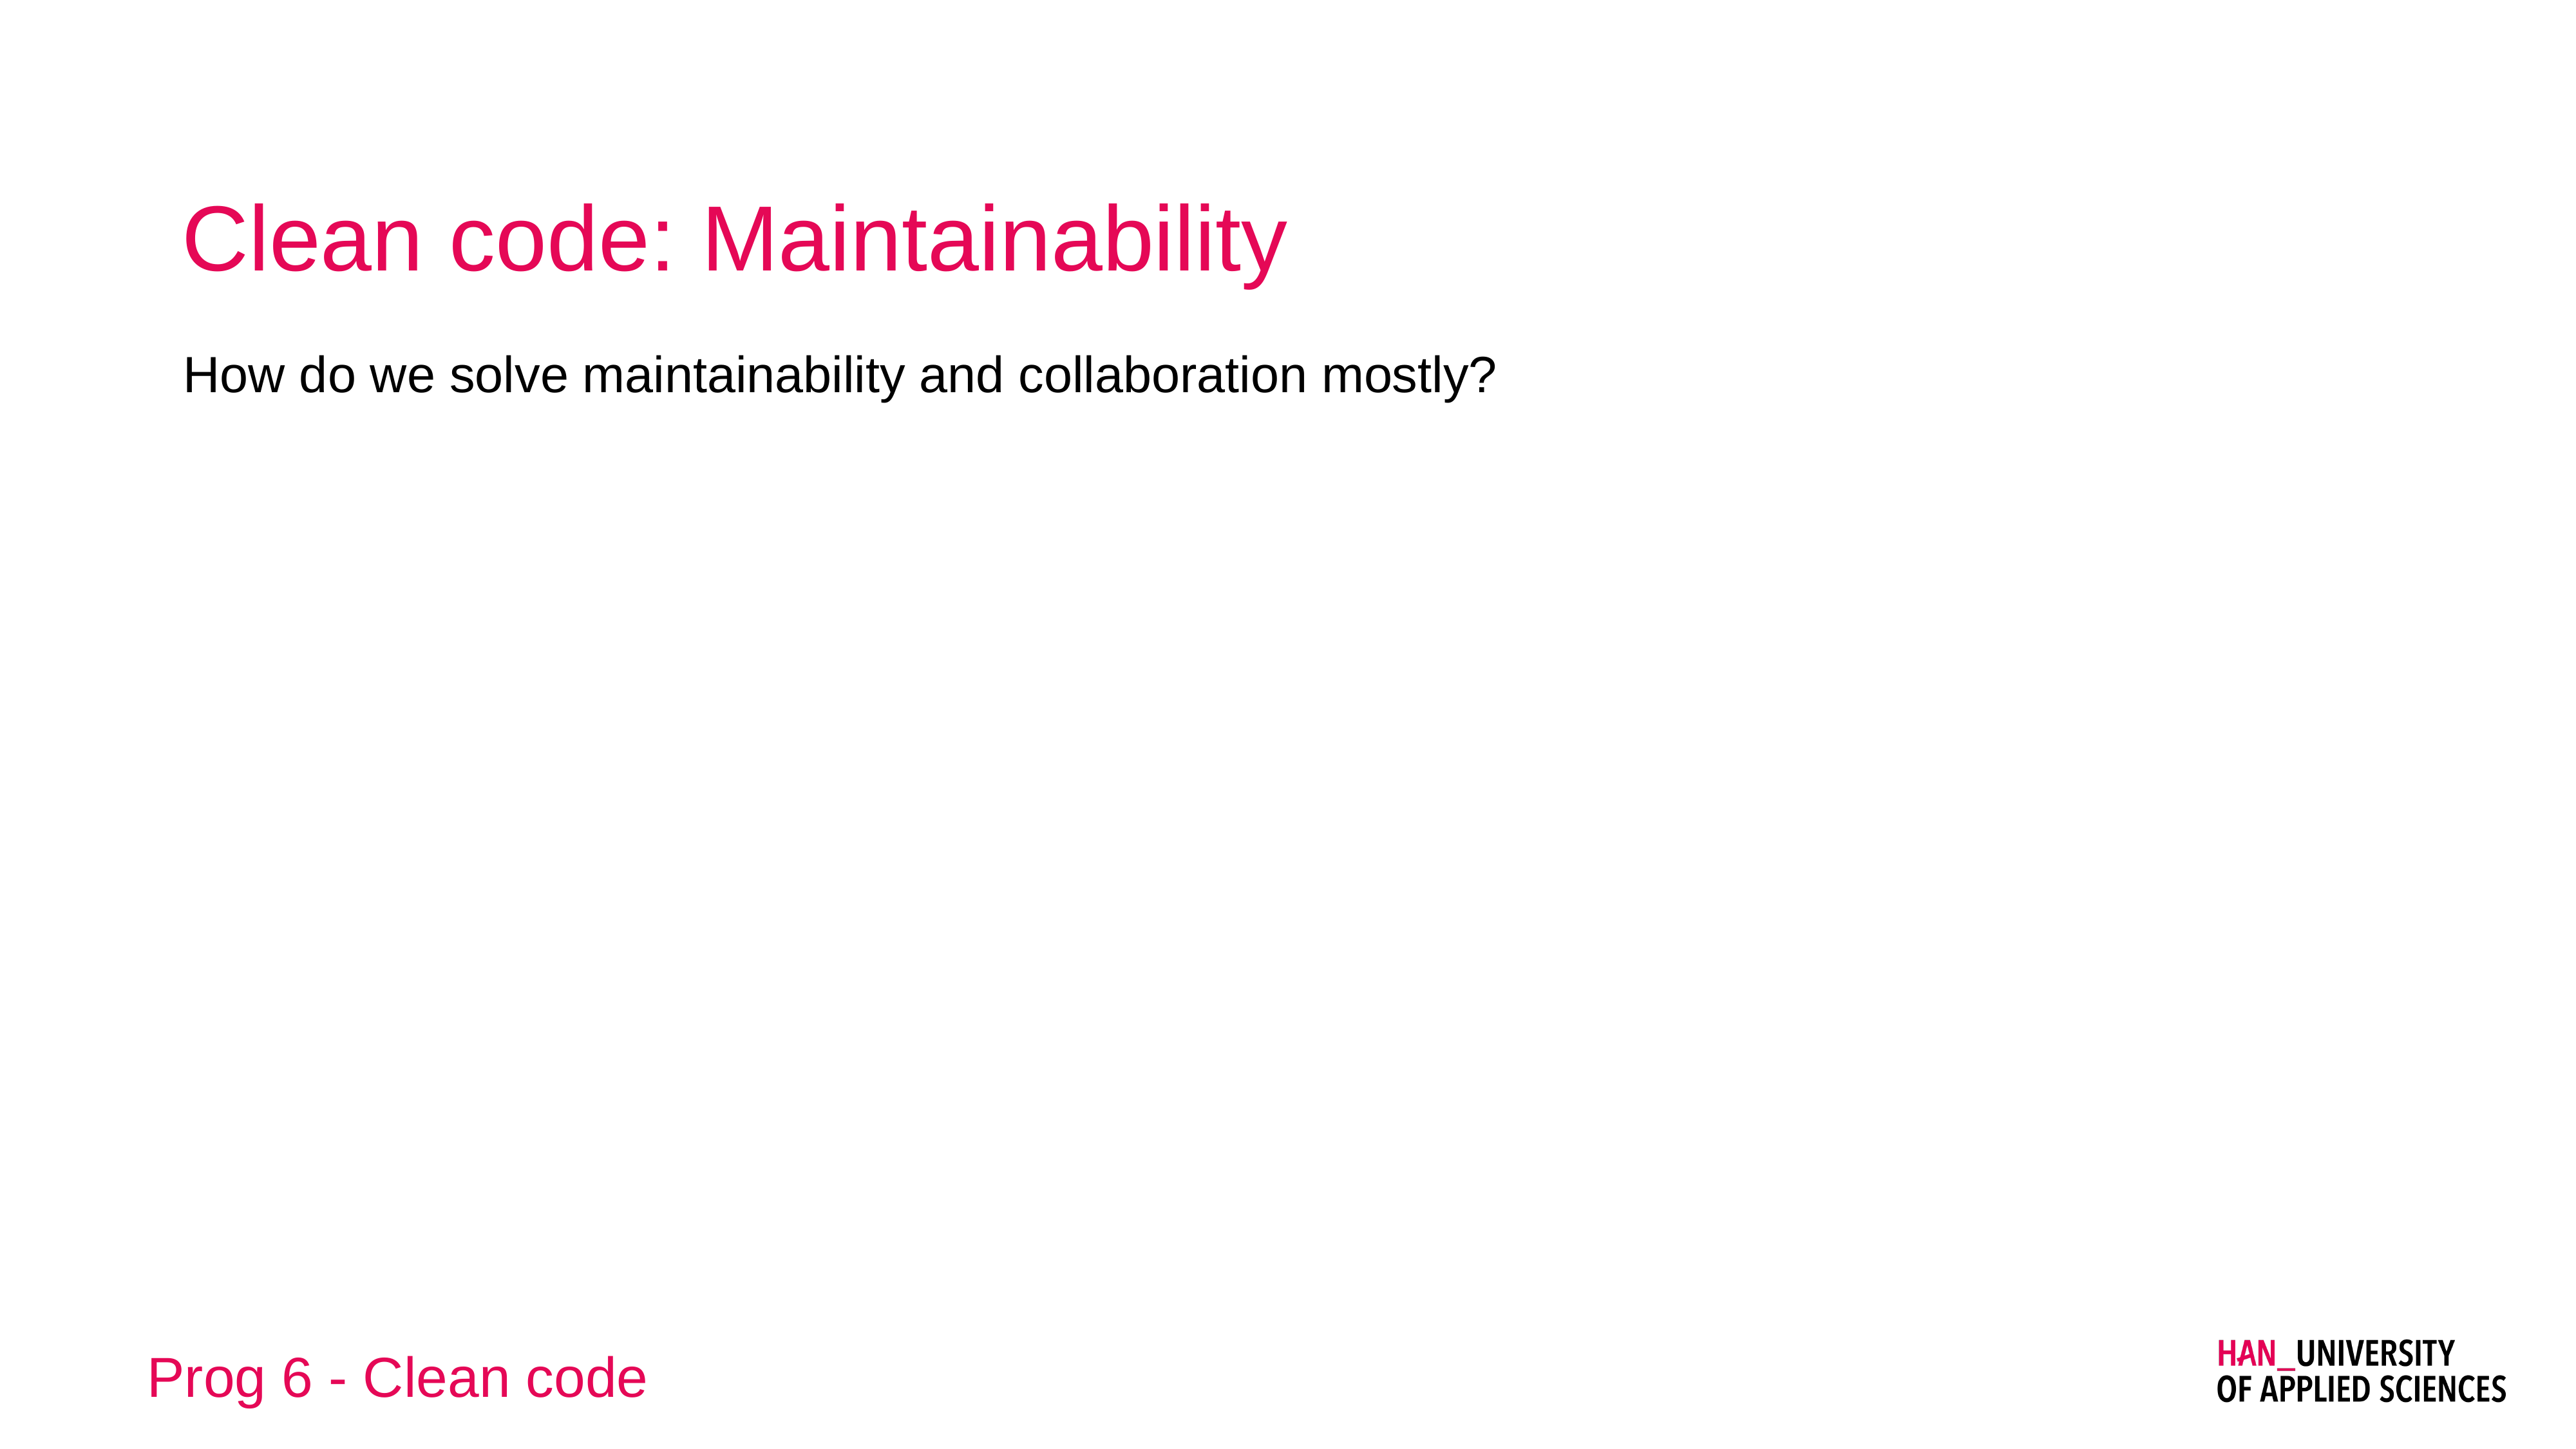

# Clean code: Maintainability
How do we solve maintainability and collaboration mostly?